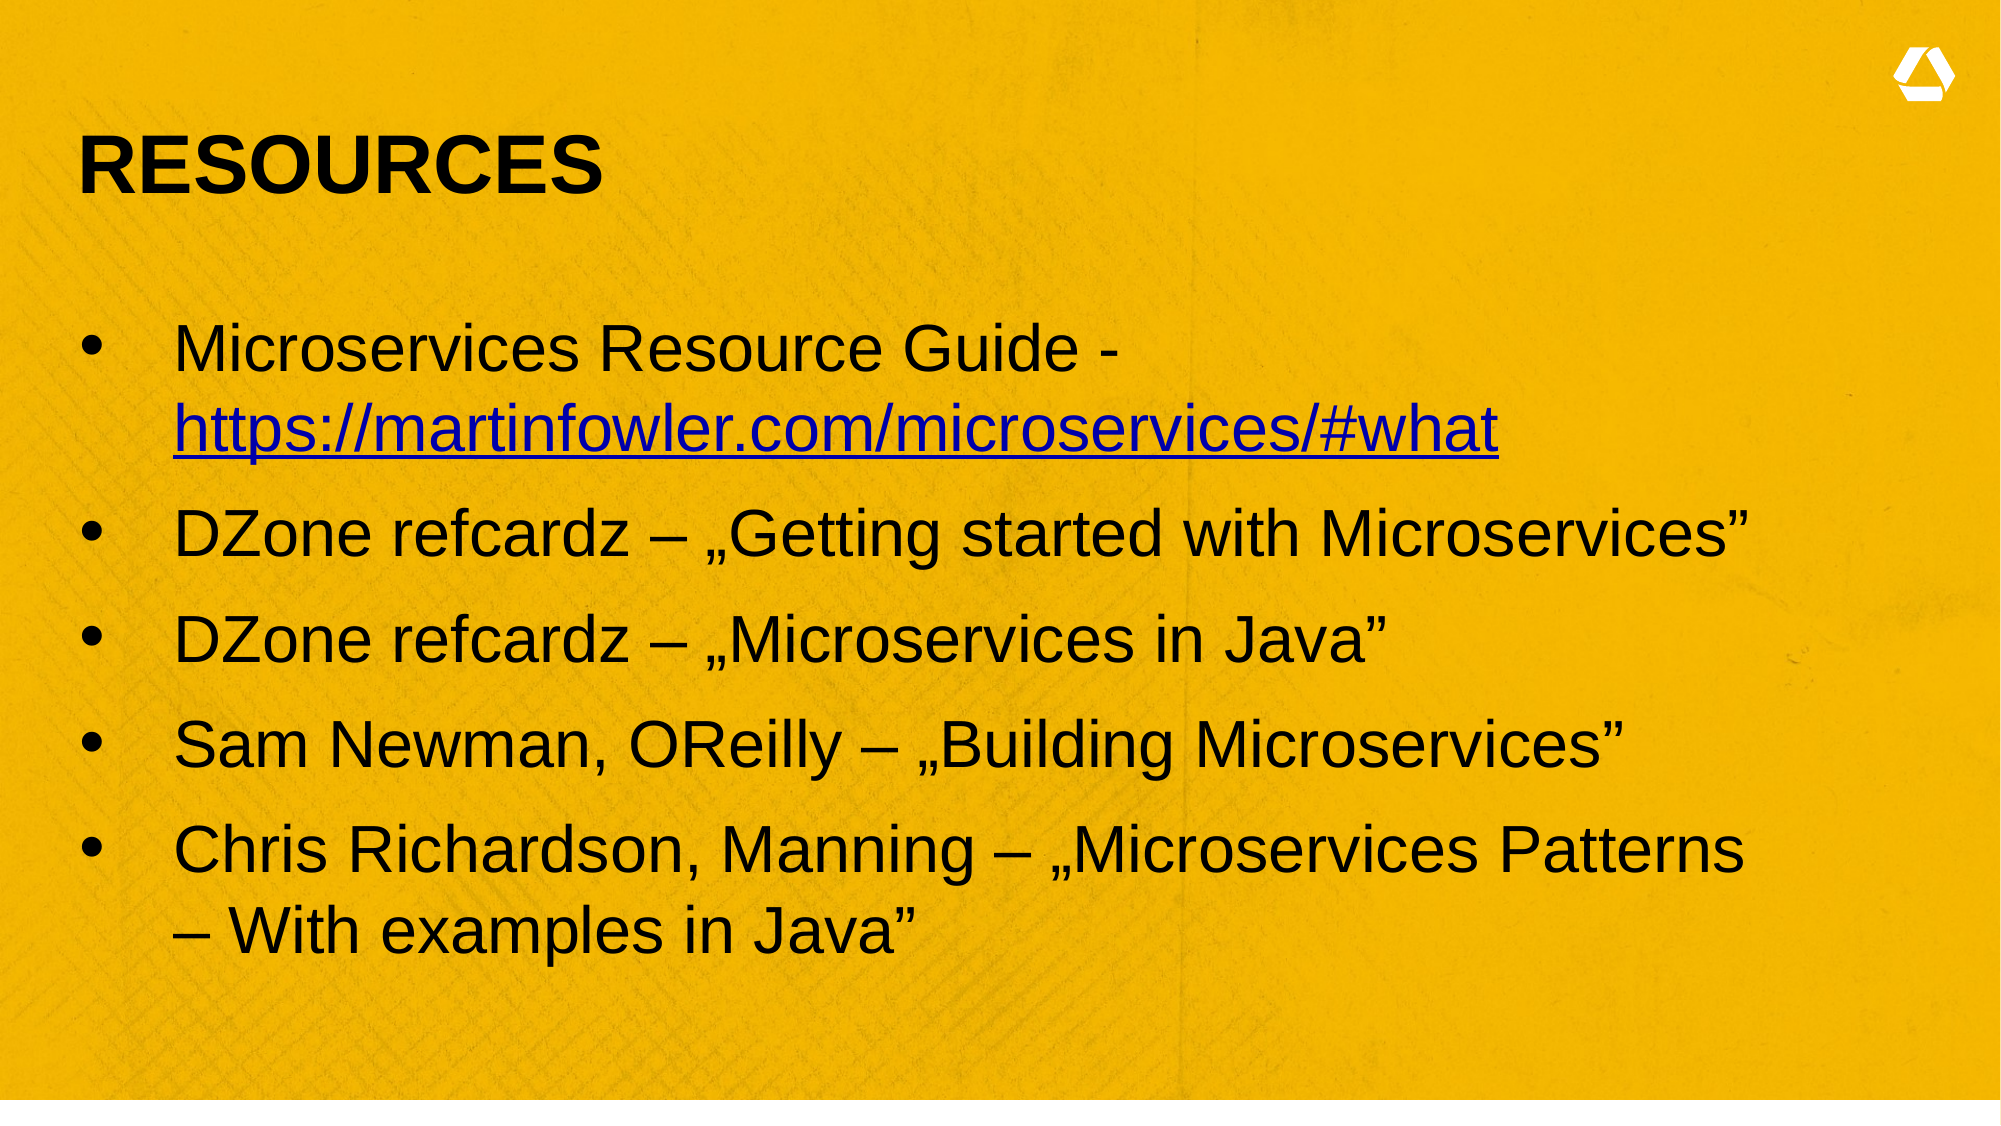

# Resources
Microservices Resource Guide - https://martinfowler.com/microservices/#what
DZone refcardz – „Getting started with Microservices”
DZone refcardz – „Microservices in Java”
Sam Newman, OReilly – „Building Microservices”
Chris Richardson, Manning – „Microservices Patterns – With examples in Java”